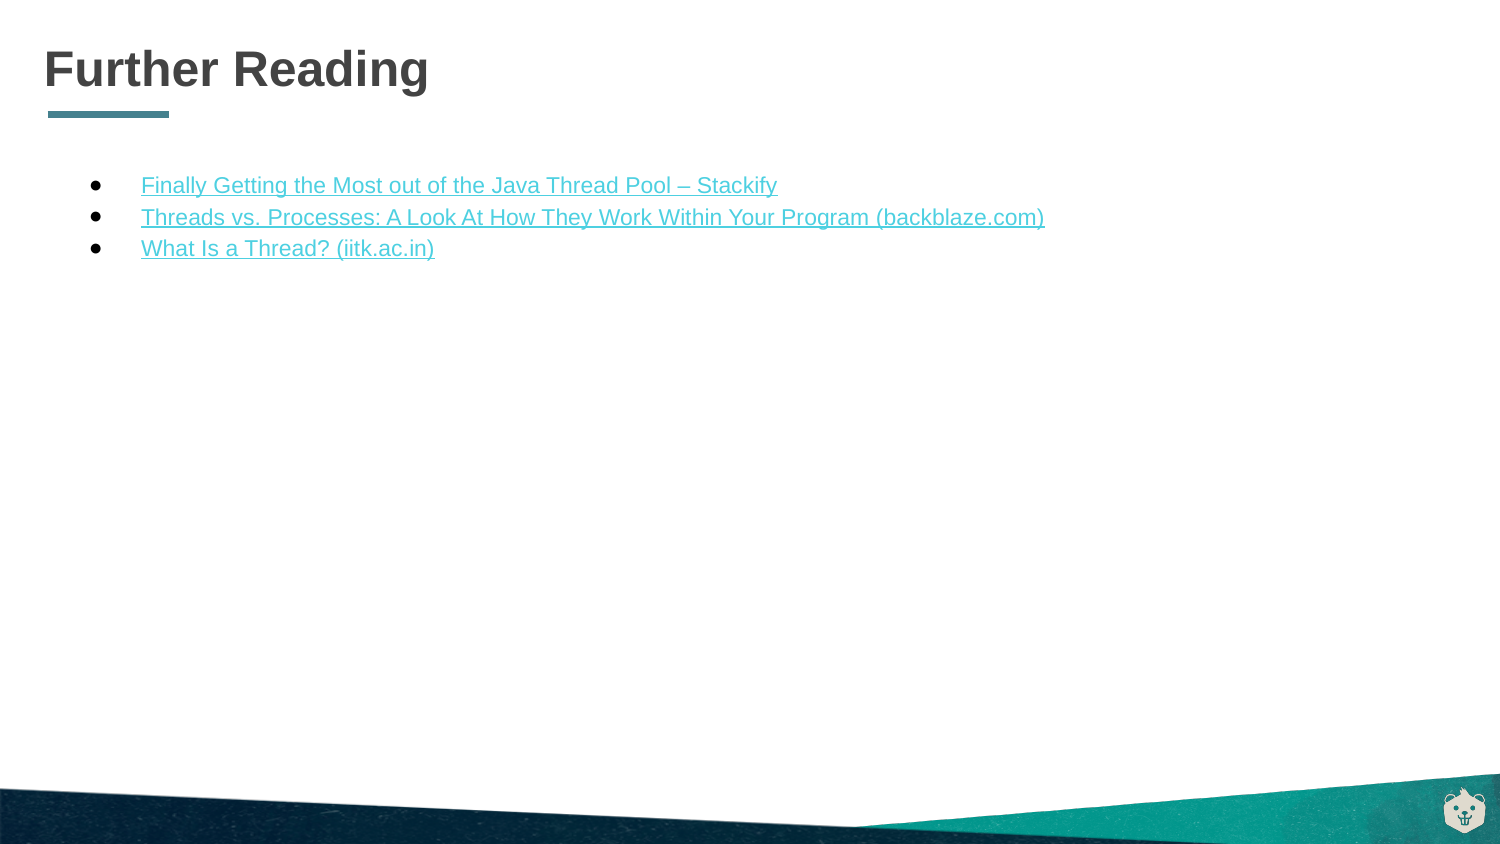

# Further Reading
Finally Getting the Most out of the Java Thread Pool – Stackify
Threads vs. Processes: A Look At How They Work Within Your Program (backblaze.com)
What Is a Thread? (iitk.ac.in)